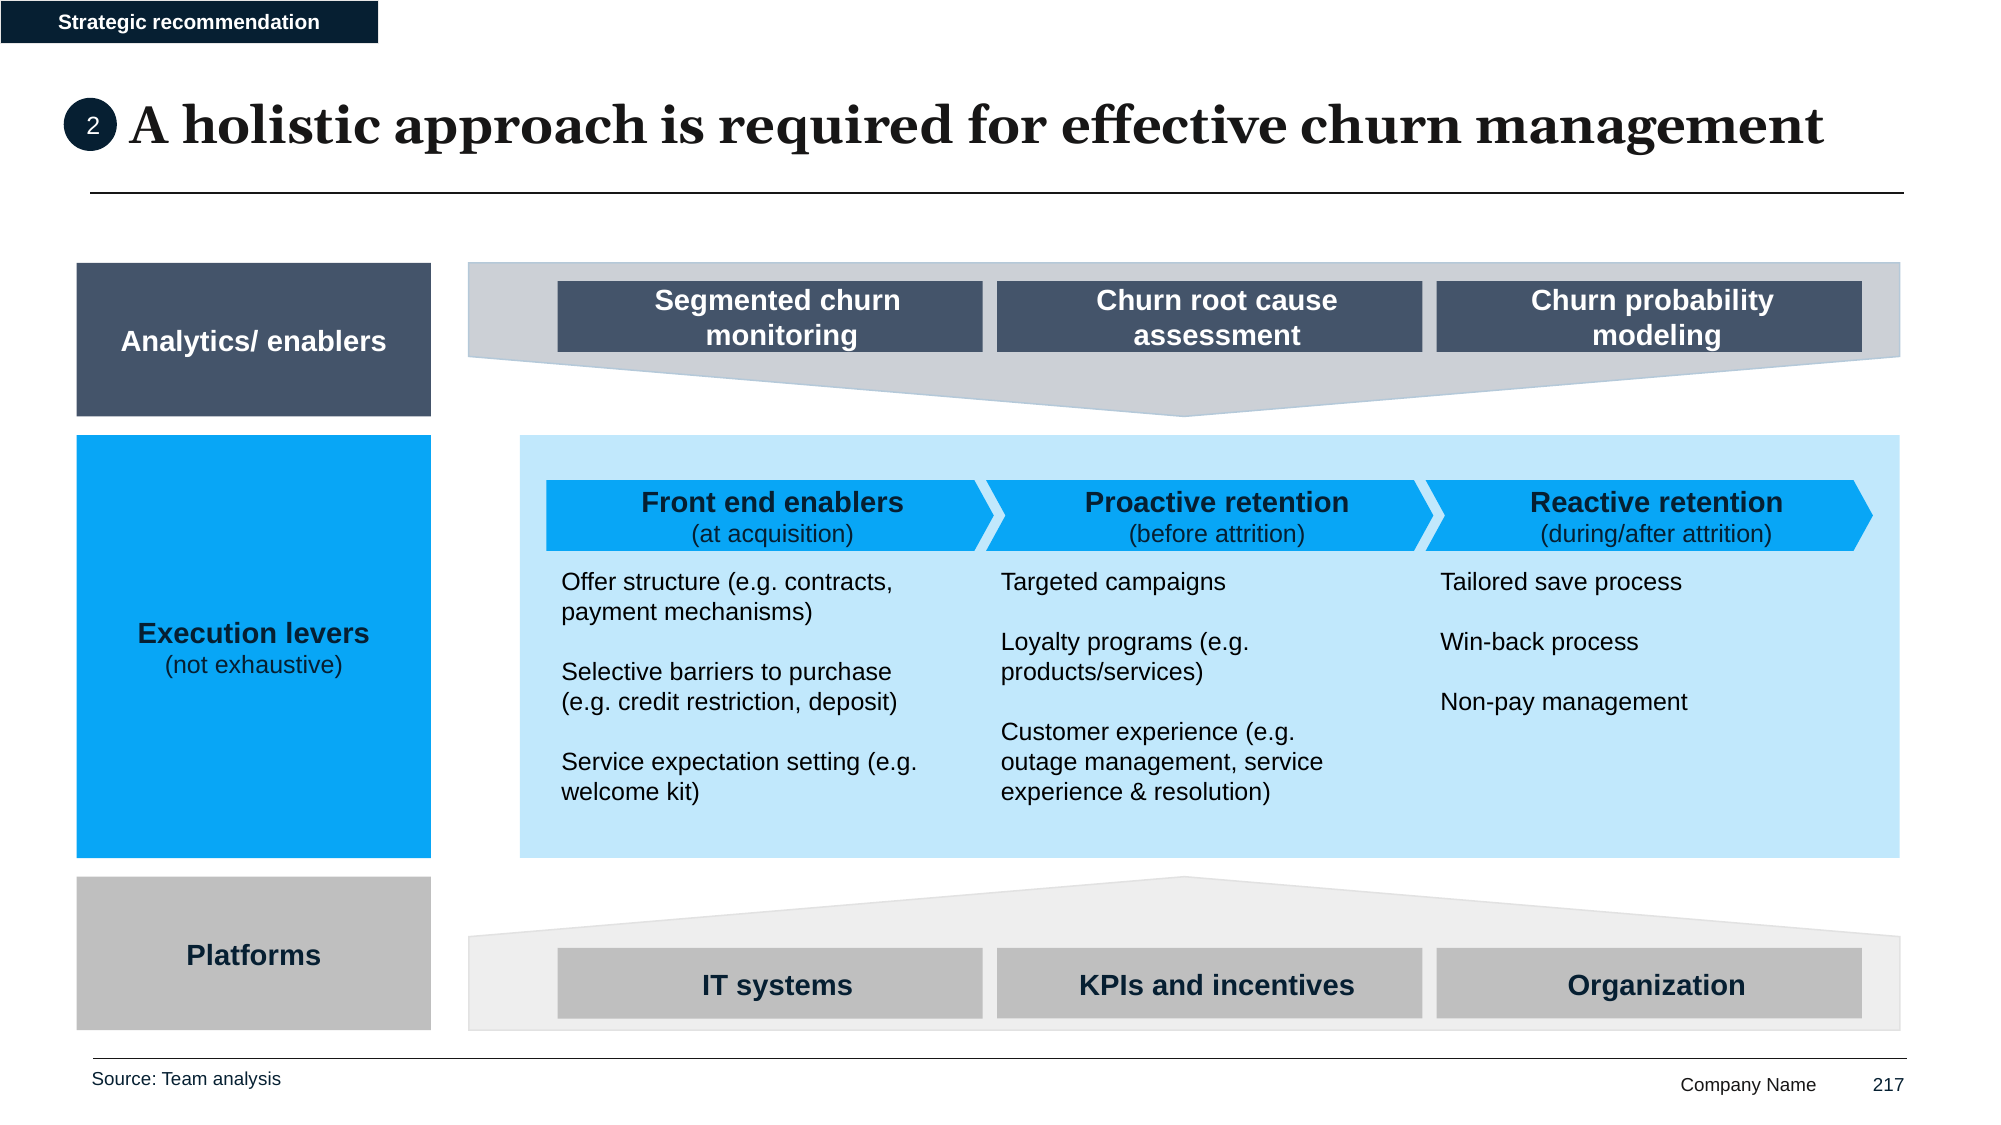

Strategic recommendation

# A holistic approach is required for effective churn management
2

Analytics/ enablers
Segmented churn
 monitoring
Churn root cause assessment
Churn probability
modeling
Execution levers
(not exhaustive)

Front end enablers
(at acquisition)
Proactive retention
(before attrition)
Reactive retention
(during/after attrition)
Offer structure (e.g. contracts, payment mechanisms)

Selective barriers to purchase (e.g. credit restriction, deposit)

Service expectation setting (e.g. welcome kit)
Targeted campaigns

Loyalty programs (e.g. products/services)

Customer experience (e.g. outage management, service experience & resolution)
Tailored save process

Win-back process

Non-pay management

Platforms
Organization
IT systems
KPIs and incentives
Source: Team analysis
217